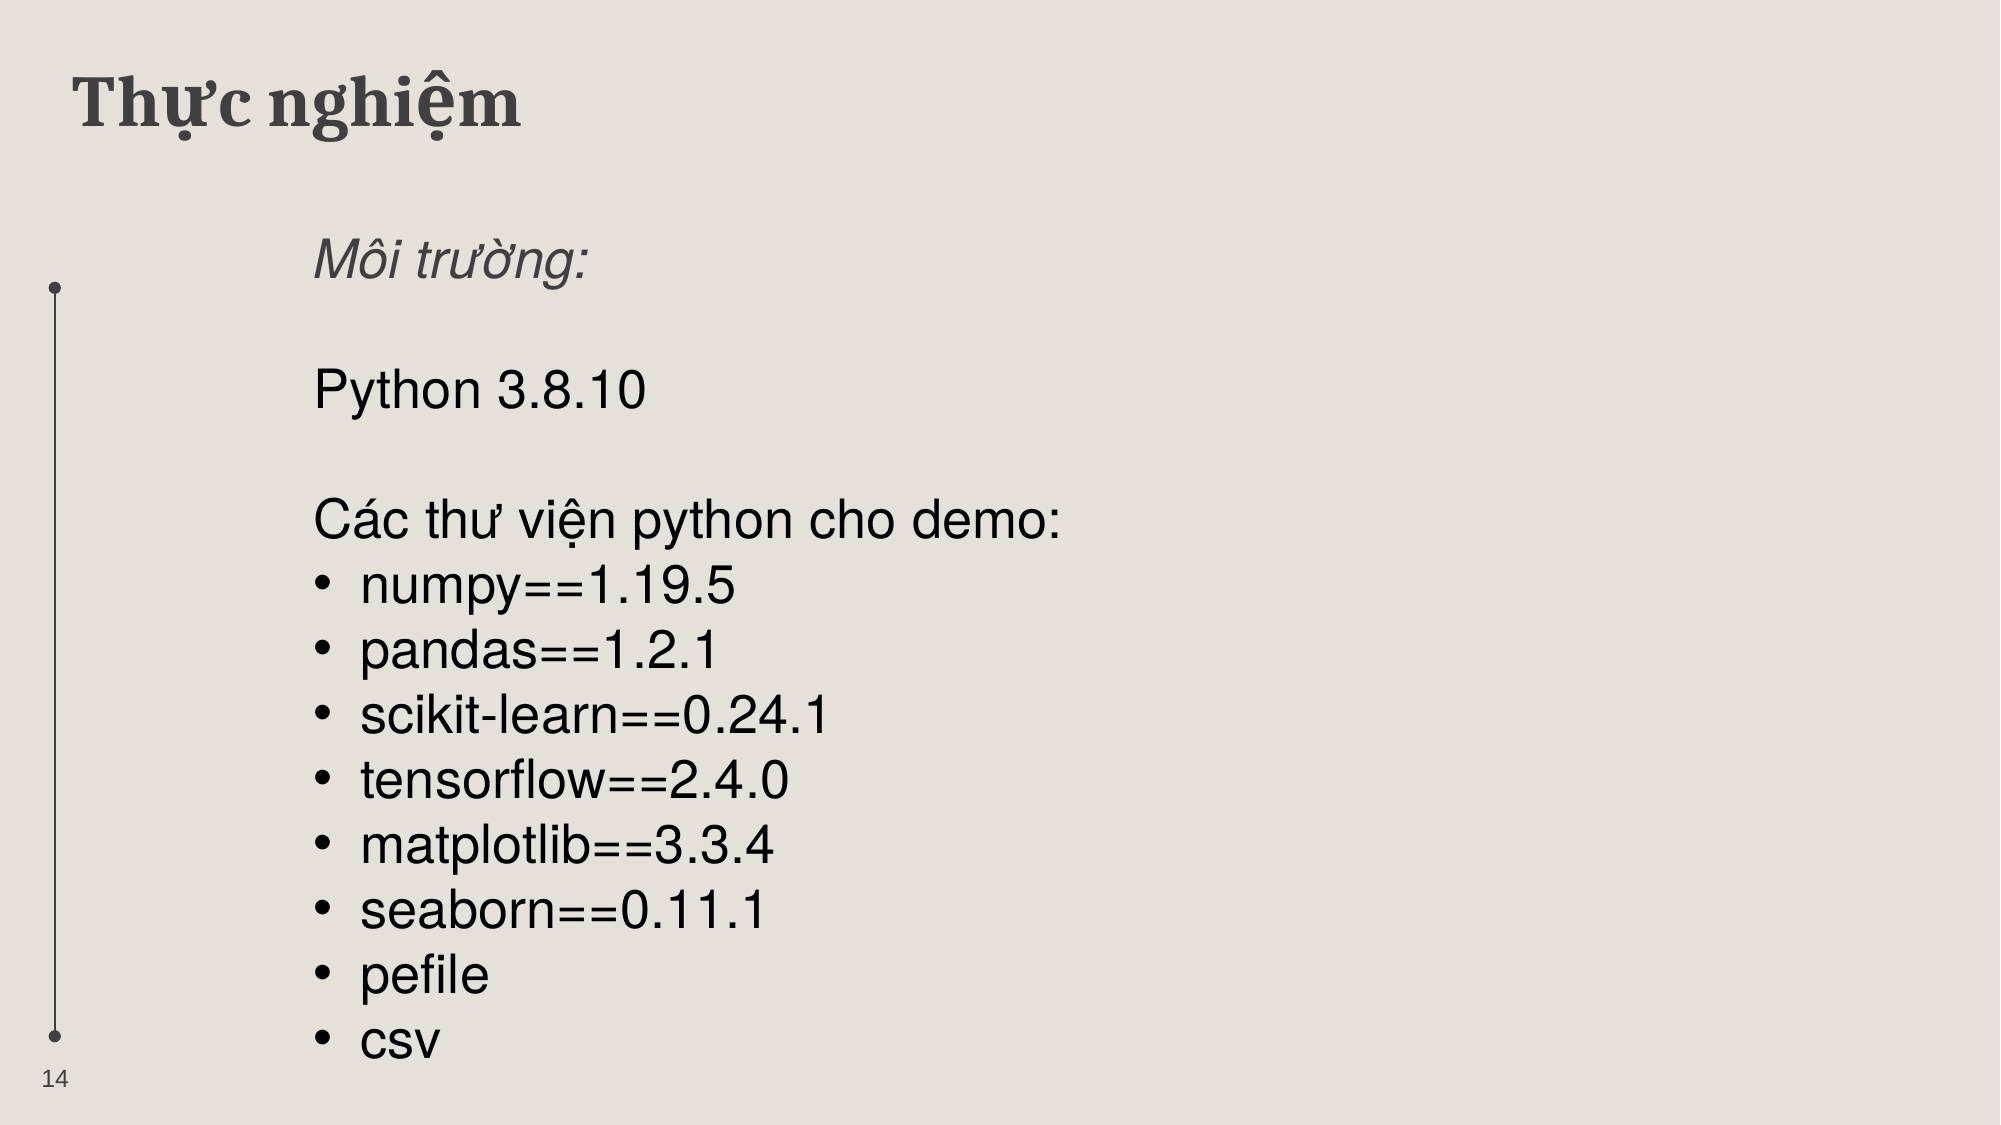

Thực nghiệm
Môi trường:

Python 3.8.10

Các thư viện python cho demo:
numpy==1.19.5
pandas==1.2.1
scikit-learn==0.24.1
tensorflow==2.4.0
matplotlib==3.3.4
seaborn==0.11.1
pefile
csv
14